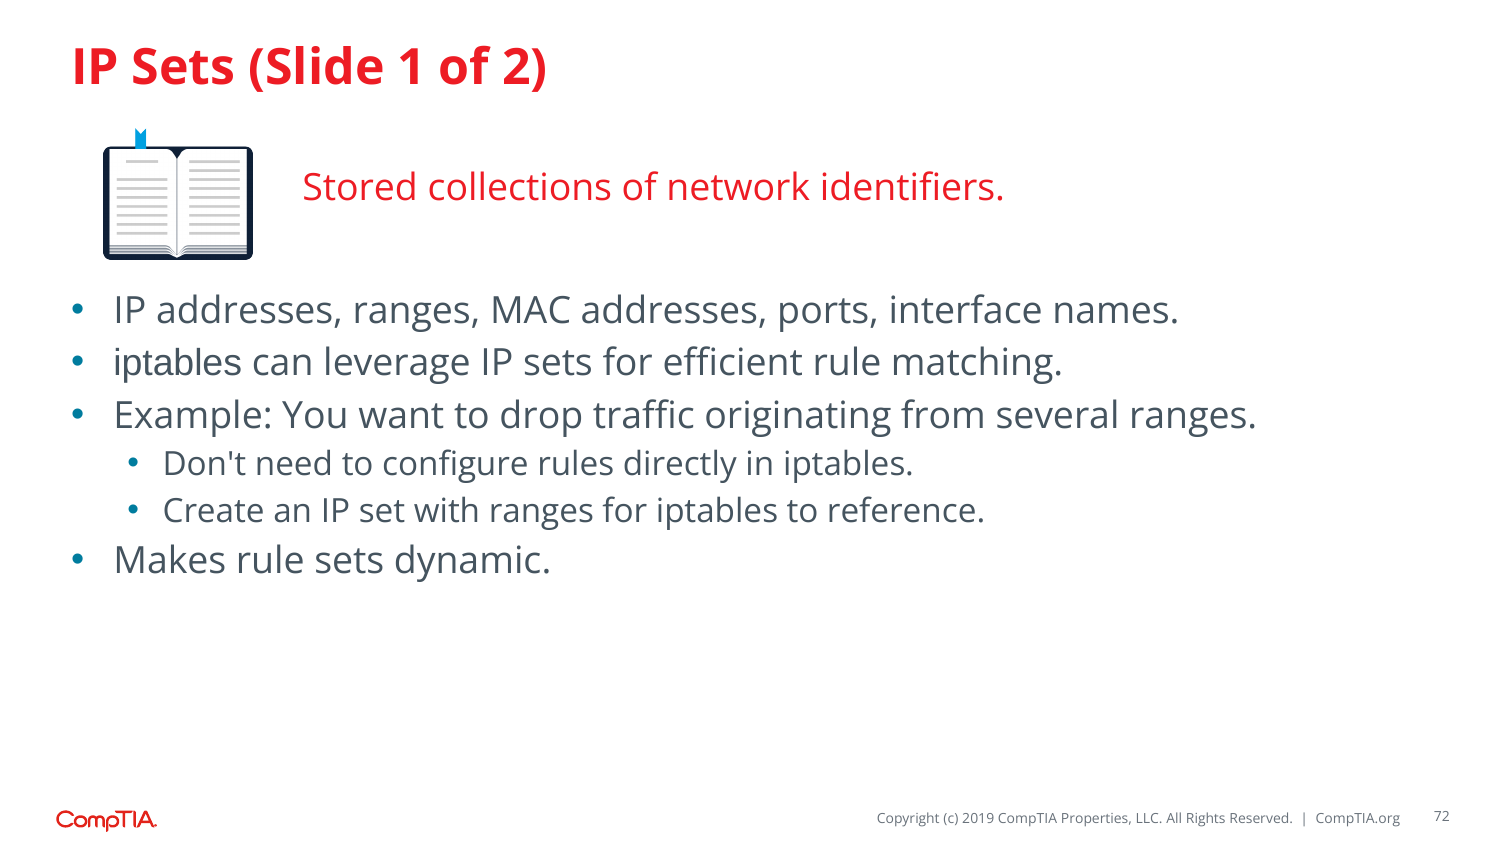

# IP Sets (Slide 1 of 2)
Stored collections of network identifiers.
IP addresses, ranges, MAC addresses, ports, interface names.
iptables can leverage IP sets for efficient rule matching.
Example: You want to drop traffic originating from several ranges.
Don't need to configure rules directly in iptables.
Create an IP set with ranges for iptables to reference.
Makes rule sets dynamic.
72